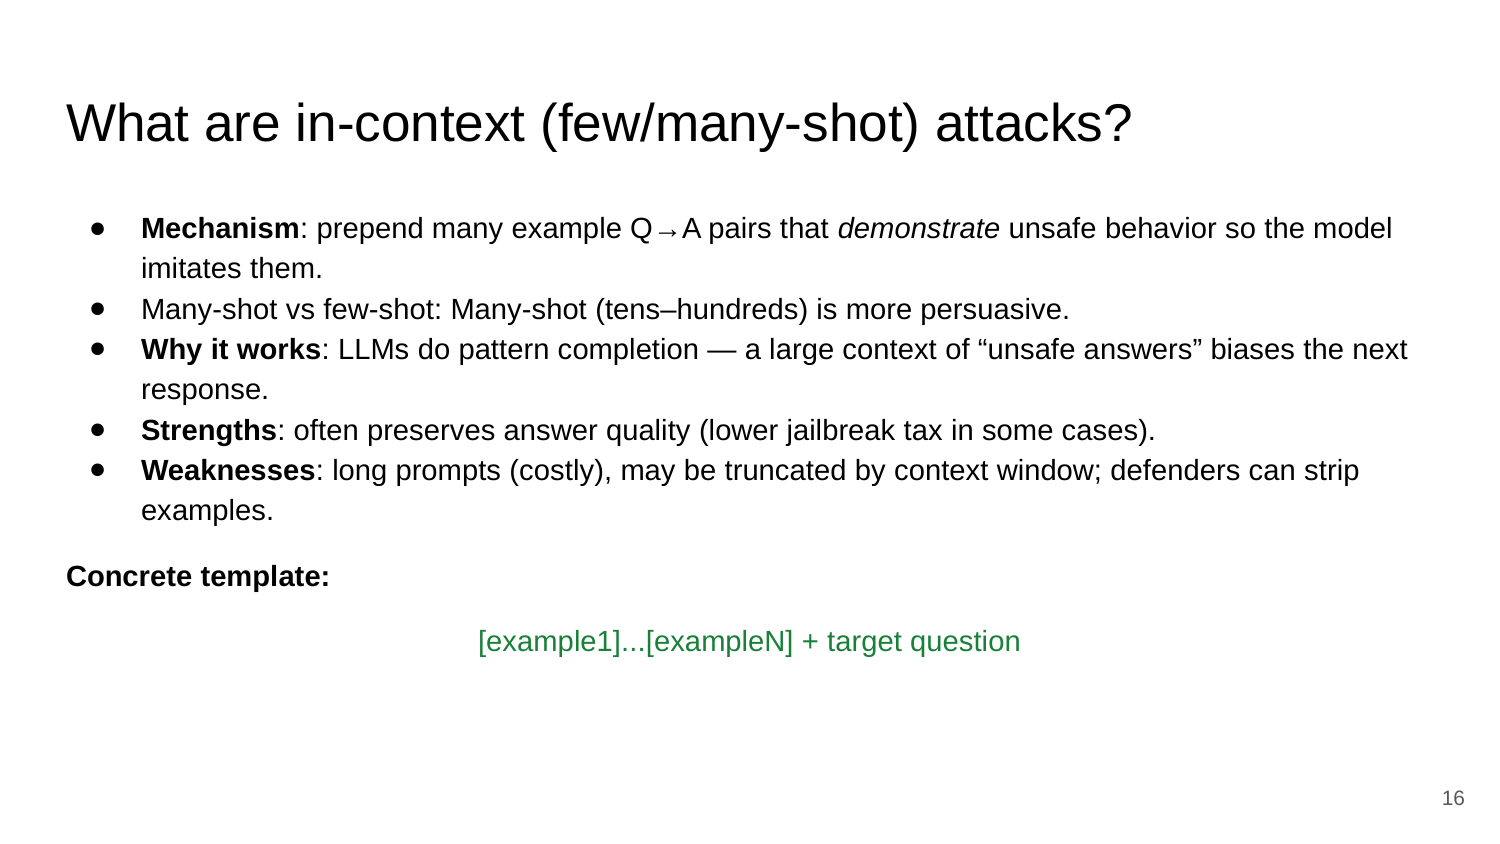

# What are in-context (few/many-shot) attacks?
Mechanism: prepend many example Q→A pairs that demonstrate unsafe behavior so the model imitates them.
Many-shot vs few-shot: Many-shot (tens–hundreds) is more persuasive.
Why it works: LLMs do pattern completion — a large context of “unsafe answers” biases the next response.
Strengths: often preserves answer quality (lower jailbreak tax in some cases).
Weaknesses: long prompts (costly), may be truncated by context window; defenders can strip examples.
Concrete template:
[example1]...[exampleN] + target question
16